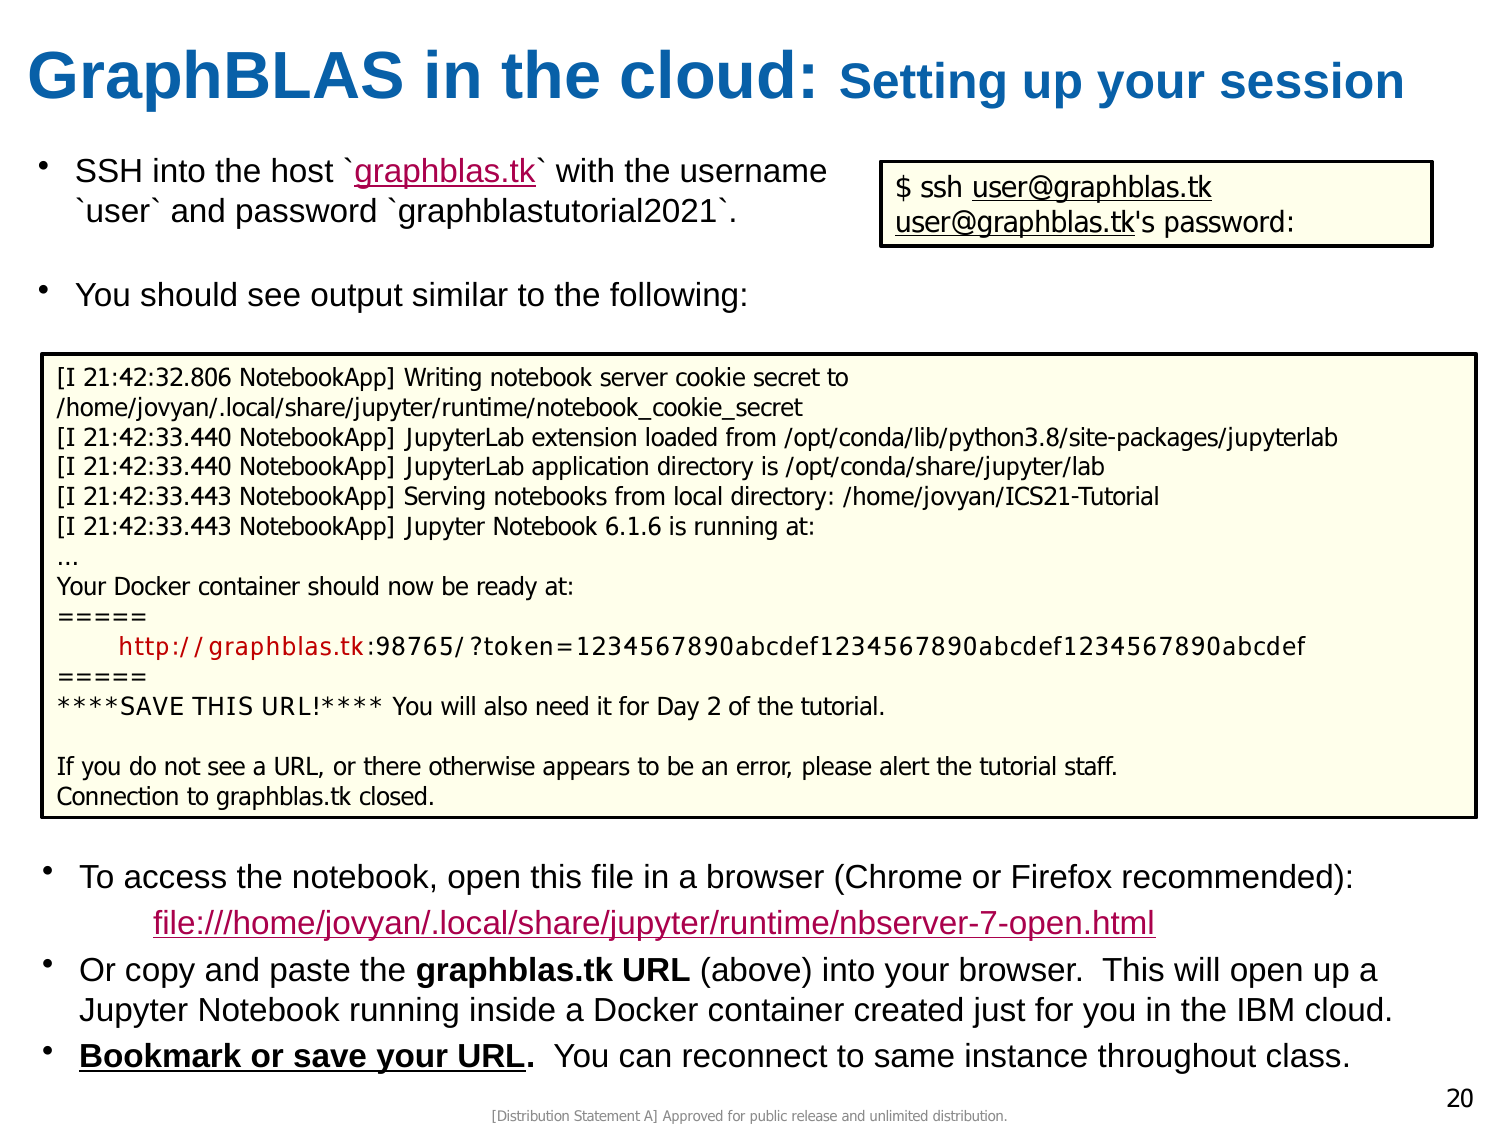

# GraphBLAS in the cloud: Setting up your session
SSH into the host `graphblas.tk` with the username `user` and password `graphblastutorial2021`.
$ ssh user@graphblas.tk
user@graphblas.tk's password:
You should see output similar to the following:
[I 21:42:32.806 NotebookApp] Writing notebook server cookie secret to /home/jovyan/.local/share/jupyter/runtime/notebook_cookie_secret
[I 21:42:33.440 NotebookApp] JupyterLab extension loaded from /opt/conda/lib/python3.8/site-packages/jupyterlab
[I 21:42:33.440 NotebookApp] JupyterLab application directory is /opt/conda/share/jupyter/lab
[I 21:42:33.443 NotebookApp] Serving notebooks from local directory: /home/jovyan/ICS21-Tutorial
[I 21:42:33.443 NotebookApp] Jupyter Notebook 6.1.6 is running at:
...
Your Docker container should now be ready at:
=====
        http://graphblas.tk:98765/?token=1234567890abcdef1234567890abcdef1234567890abcdef
=====
****SAVE THIS URL!**** You will also need it for Day 2 of the tutorial.

If you do not see a URL, or there otherwise appears to be an error, please alert the tutorial staff.
Connection to graphblas.tk closed.
To access the notebook, open this file in a browser (Chrome or Firefox recommended):
            file:///home/jovyan/.local/share/jupyter/runtime/nbserver-7-open.html
Or copy and paste the graphblas.tk URL (above) into your browser.  This will open up a Jupyter Notebook running inside a Docker container created just for you in the IBM cloud.
Bookmark or save your URL.  You can reconnect to same instance throughout class.
20